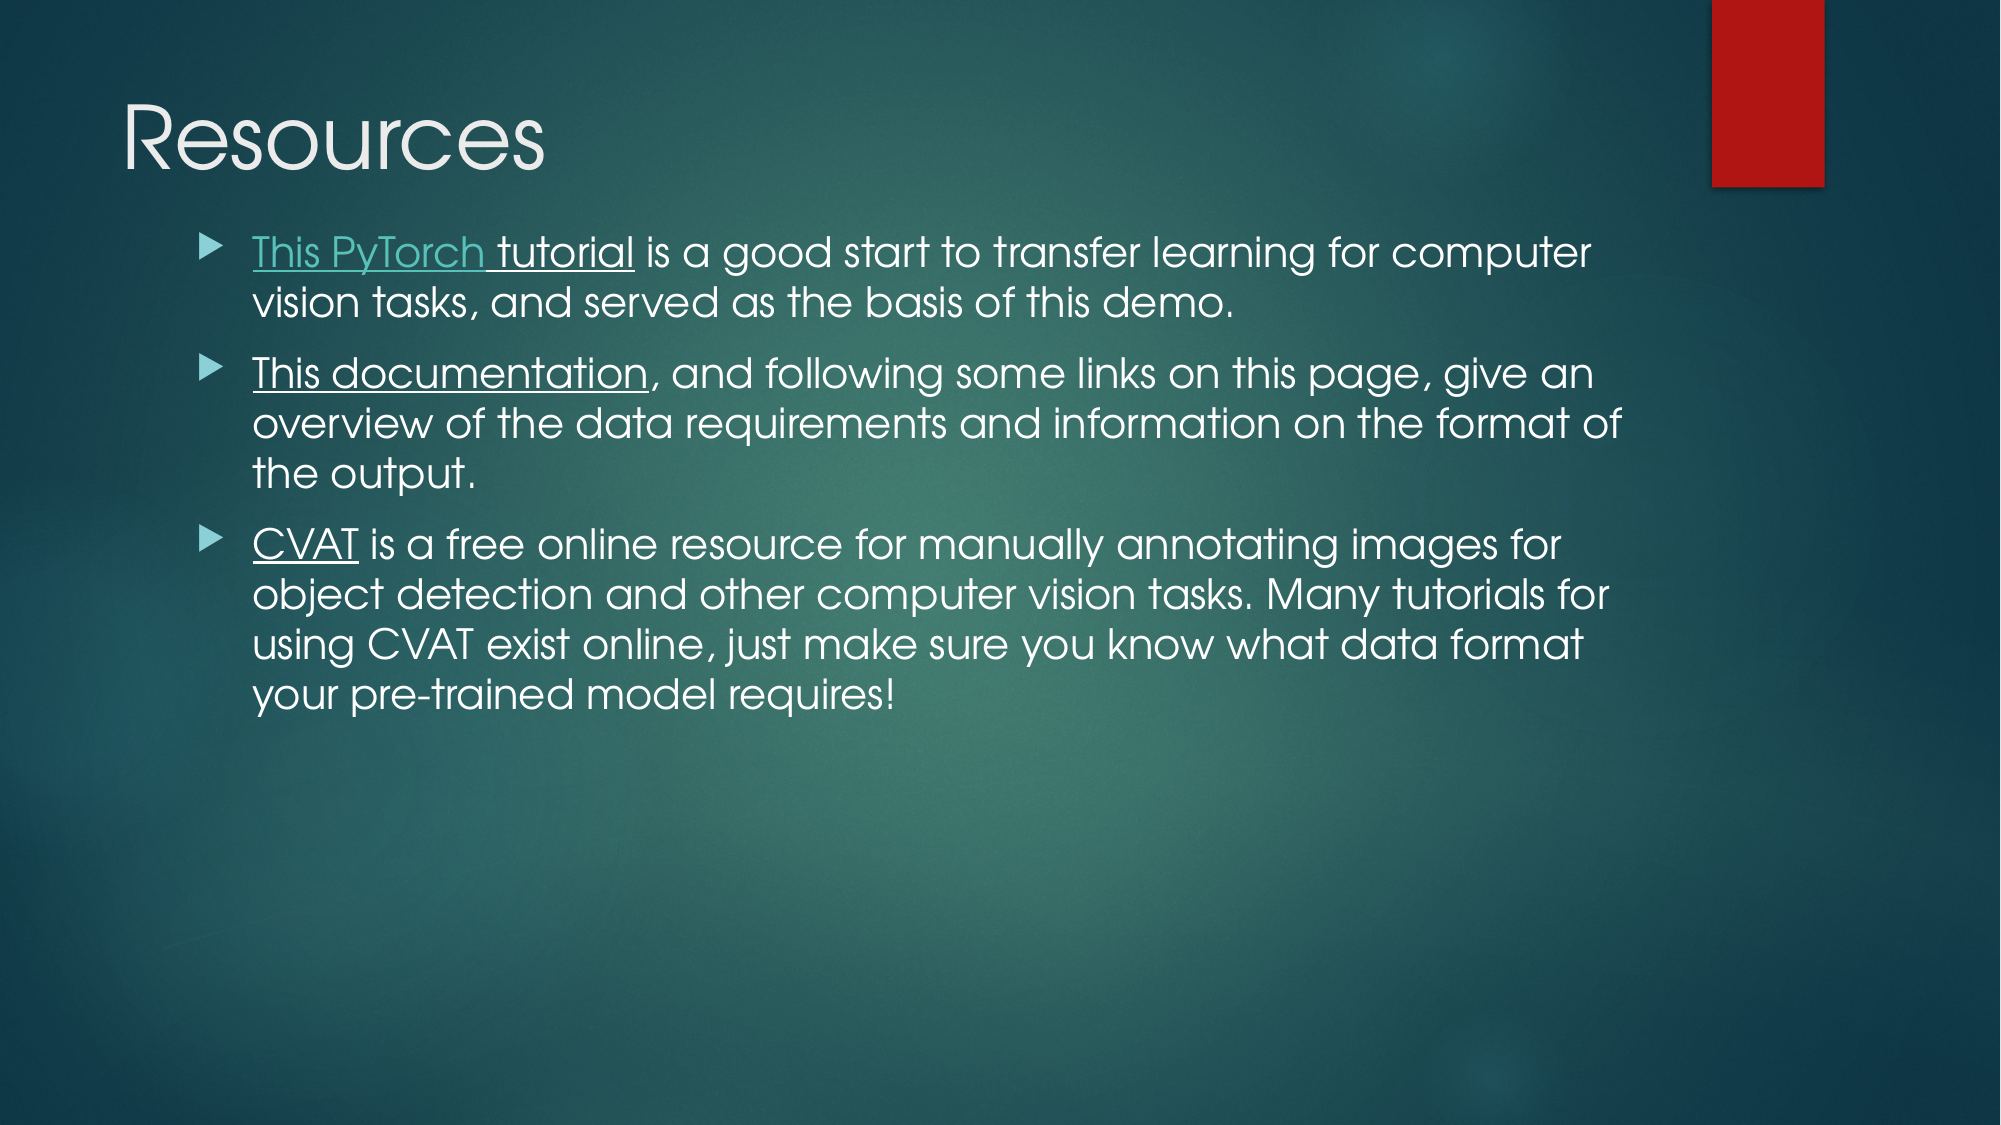

# Resources
This PyTorch tutorial is a good start to transfer learning for computer vision tasks, and served as the basis of this demo.
This documentation, and following some links on this page, give an overview of the data requirements and information on the format of the output.
CVAT is a free online resource for manually annotating images for object detection and other computer vision tasks. Many tutorials for using CVAT exist online, just make sure you know what data format your pre-trained model requires!